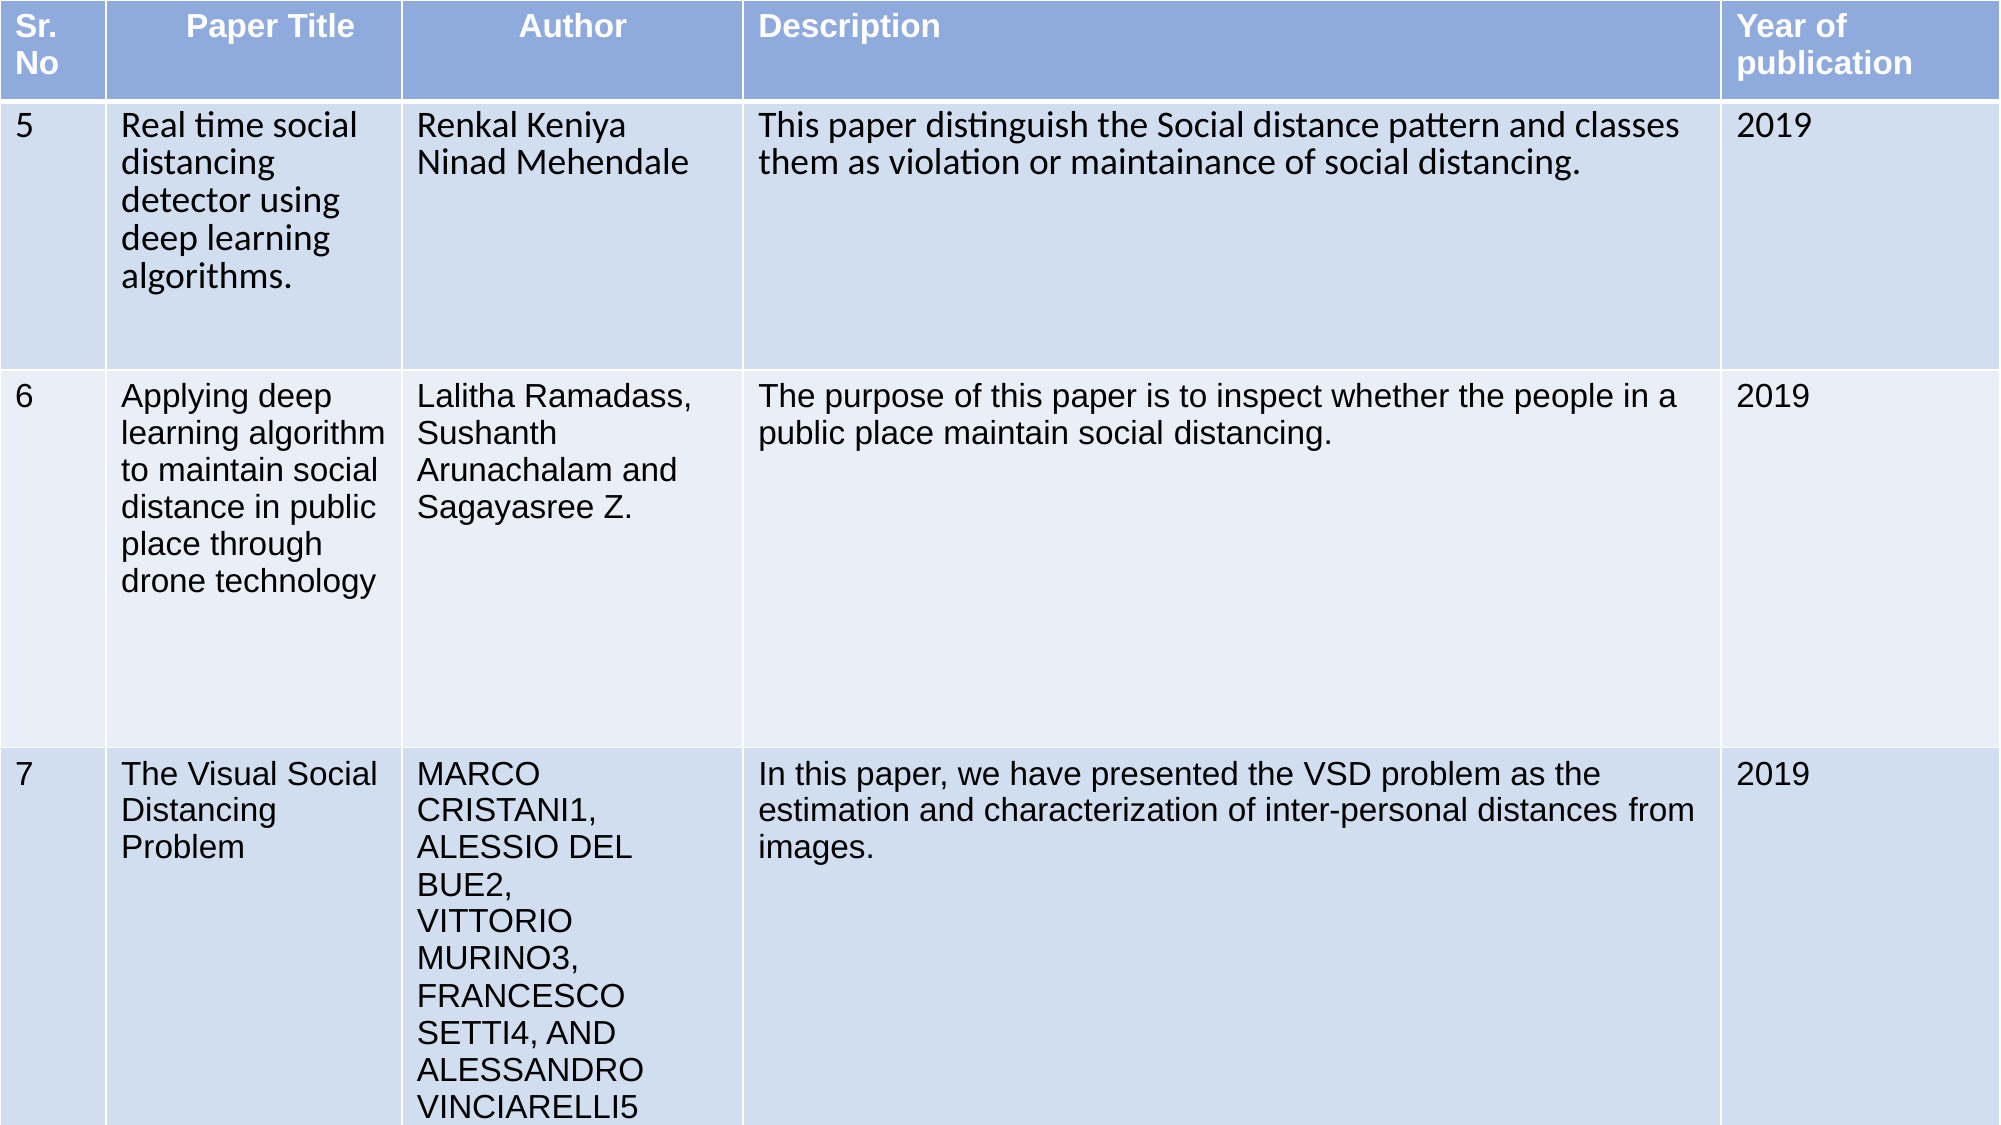

| Sr. No | Paper Title | Author | Description | Year of publication |
| --- | --- | --- | --- | --- |
| 5 | Real time social distancing detector using deep learning algorithms. | Renkal Keniya Ninad Mehendale | This paper distinguish the Social distance pattern and classes them as violation or maintainance of social distancing. | 2019 |
| 6 | Applying deep learning algorithm to maintain social distance in public place through drone technology | Lalitha Ramadass, Sushanth Arunachalam and Sagayasree Z. | The purpose of this paper is to inspect whether the people in a public place maintain social distancing. | 2019 |
| 7 | The Visual Social Distancing Problem | MARCO CRISTANI1, ALESSIO DEL BUE2, VITTORIO MURINO3, FRANCESCO SETTI4, AND ALESSANDRO VINCIARELLI5 | In this paper, we have presented the VSD problem as the estimation and characterization of inter-personal distances from images. | 2019 |